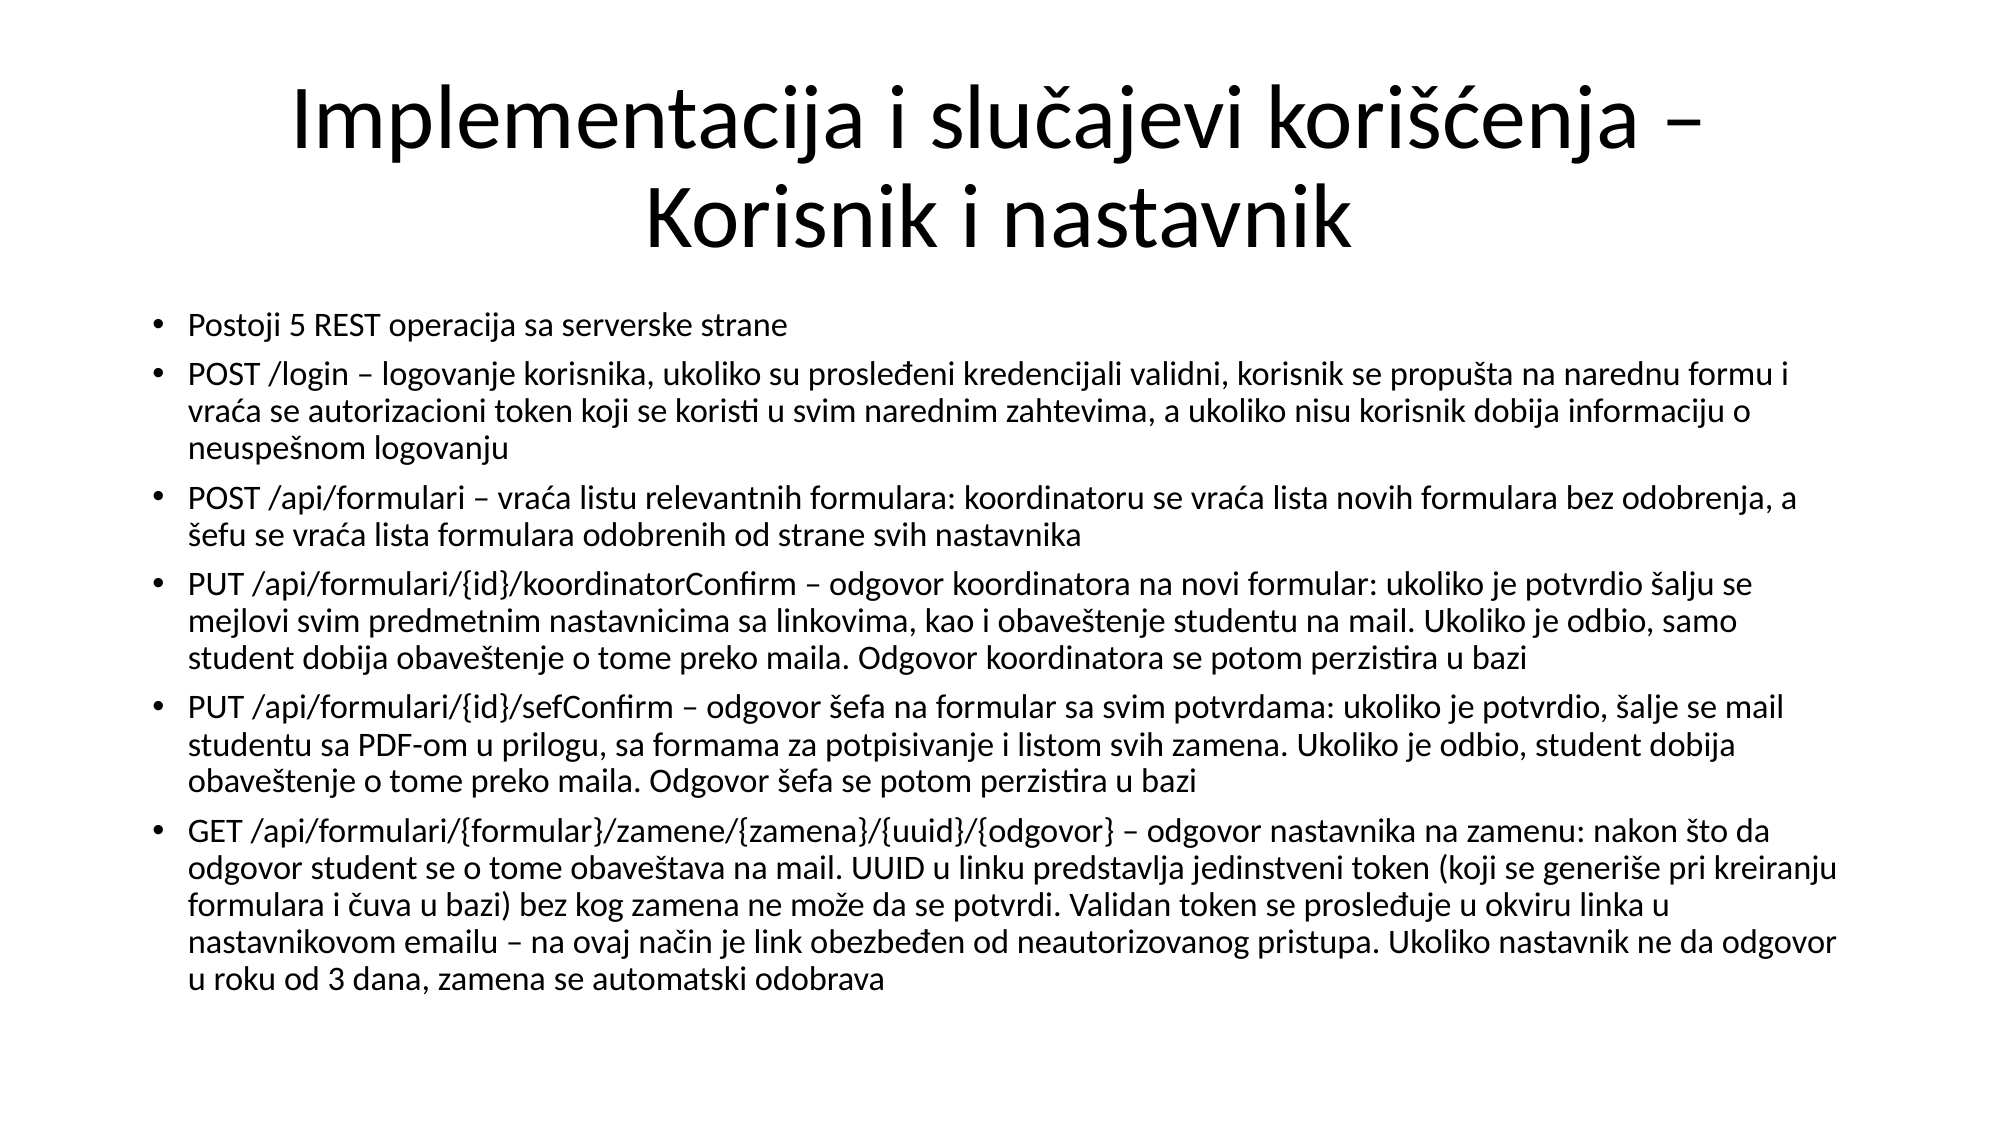

# Implementacija i slučajevi korišćenja – Korisnik i nastavnik
Postoji 5 REST operacija sa serverske strane
POST /login – logovanje korisnika, ukoliko su prosleđeni kredencijali validni, korisnik se propušta na narednu formu i vraća se autorizacioni token koji se koristi u svim narednim zahtevima, a ukoliko nisu korisnik dobija informaciju o neuspešnom logovanju
POST /api/formulari – vraća listu relevantnih formulara: koordinatoru se vraća lista novih formulara bez odobrenja, a šefu se vraća lista formulara odobrenih od strane svih nastavnika
PUT /api/formulari/{id}/koordinatorConfirm – odgovor koordinatora na novi formular: ukoliko je potvrdio šalju se mejlovi svim predmetnim nastavnicima sa linkovima, kao i obaveštenje studentu na mail. Ukoliko je odbio, samo student dobija obaveštenje o tome preko maila. Odgovor koordinatora se potom perzistira u bazi
PUT /api/formulari/{id}/sefConfirm – odgovor šefa na formular sa svim potvrdama: ukoliko je potvrdio, šalje se mail studentu sa PDF-om u prilogu, sa formama za potpisivanje i listom svih zamena. Ukoliko je odbio, student dobija obaveštenje o tome preko maila. Odgovor šefa se potom perzistira u bazi
GET /api/formulari/{formular}/zamene/{zamena}/{uuid}/{odgovor} – odgovor nastavnika na zamenu: nakon što da odgovor student se o tome obaveštava na mail. UUID u linku predstavlja jedinstveni token (koji se generiše pri kreiranju formulara i čuva u bazi) bez kog zamena ne može da se potvrdi. Validan token se prosleđuje u okviru linka u nastavnikovom emailu – na ovaj način je link obezbeđen od neautorizovanog pristupa. Ukoliko nastavnik ne da odgovor u roku od 3 dana, zamena se automatski odobrava